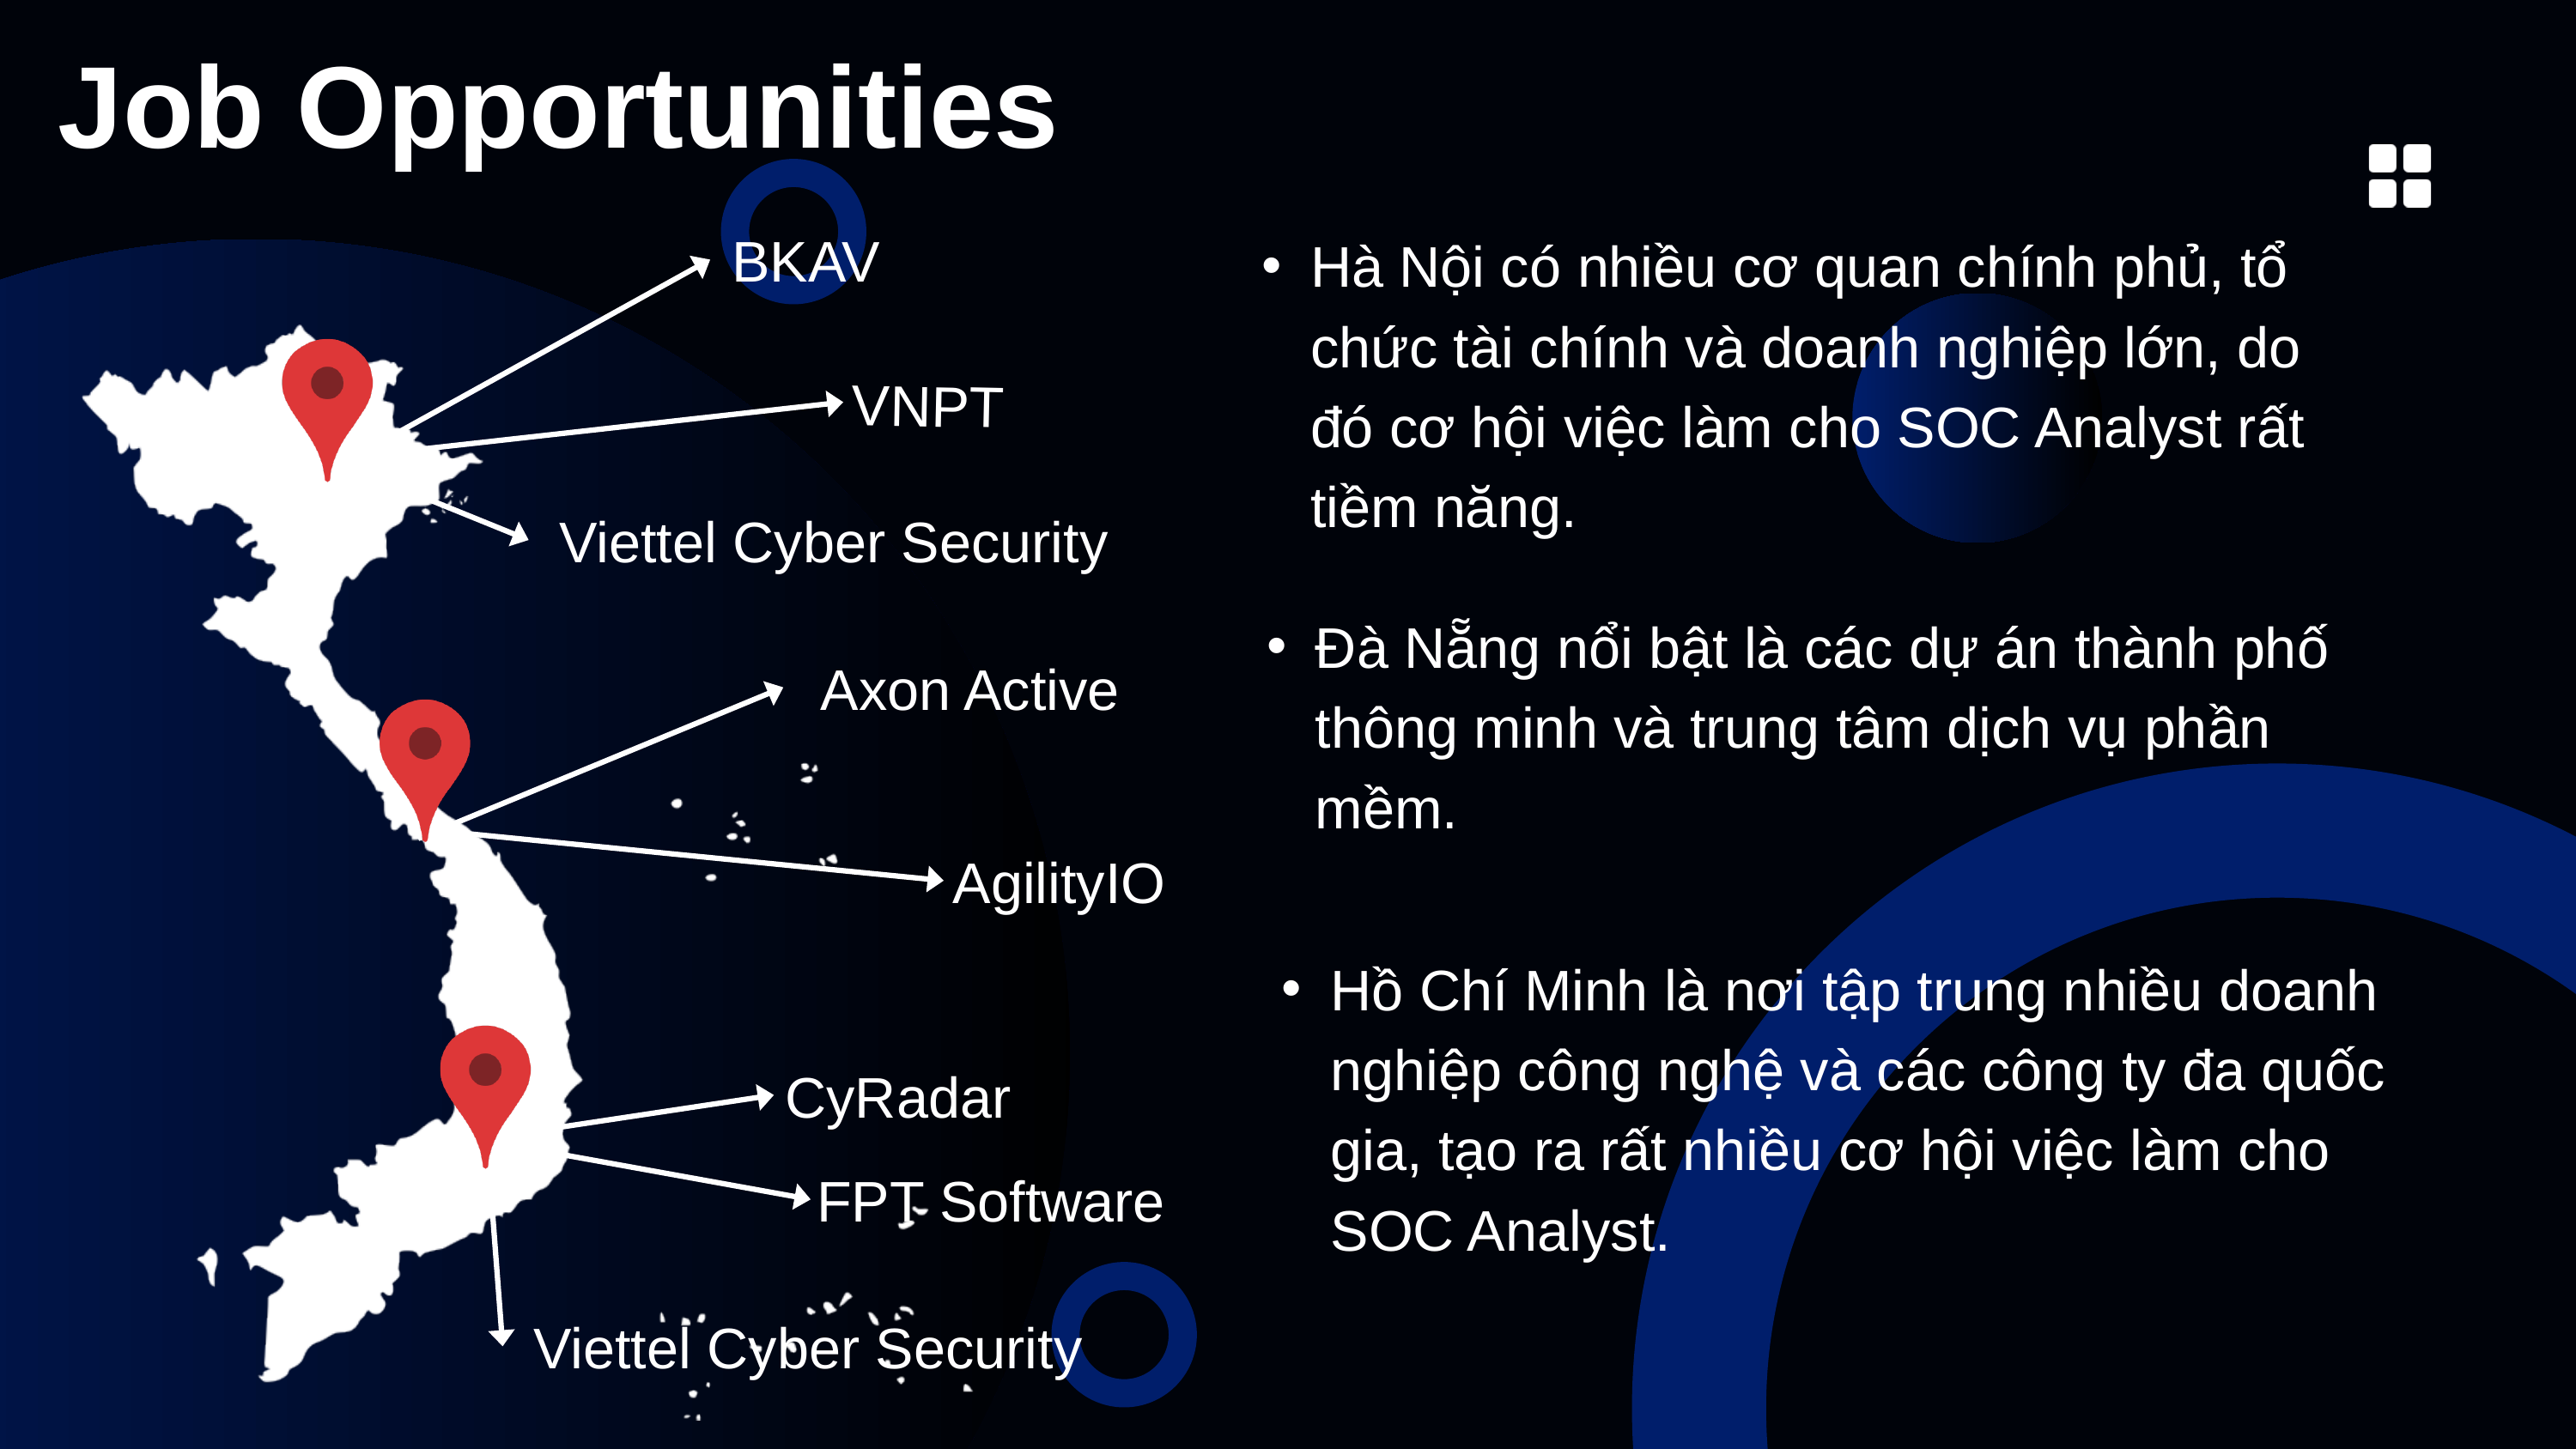

Job Opportunities

BKAV
Hà Nội có nhiều cơ quan chính phủ, tổ chức tài chính và doanh nghiệp lớn, do đó cơ hội việc làm cho SOC Analyst rất tiềm năng.

VNPT

Viettel Cyber Security
Đà Nẵng nổi bật là các dự án thành phố thông minh và trung tâm dịch vụ phần mềm.
Axon Active

AgilityIO
Hồ Chí Minh là nơi tập trung nhiều doanh nghiệp công nghệ và các công ty đa quốc gia, tạo ra rất nhiều cơ hội việc làm cho SOC Analyst.

CyRadar

FPT Software

Viettel Cyber Security